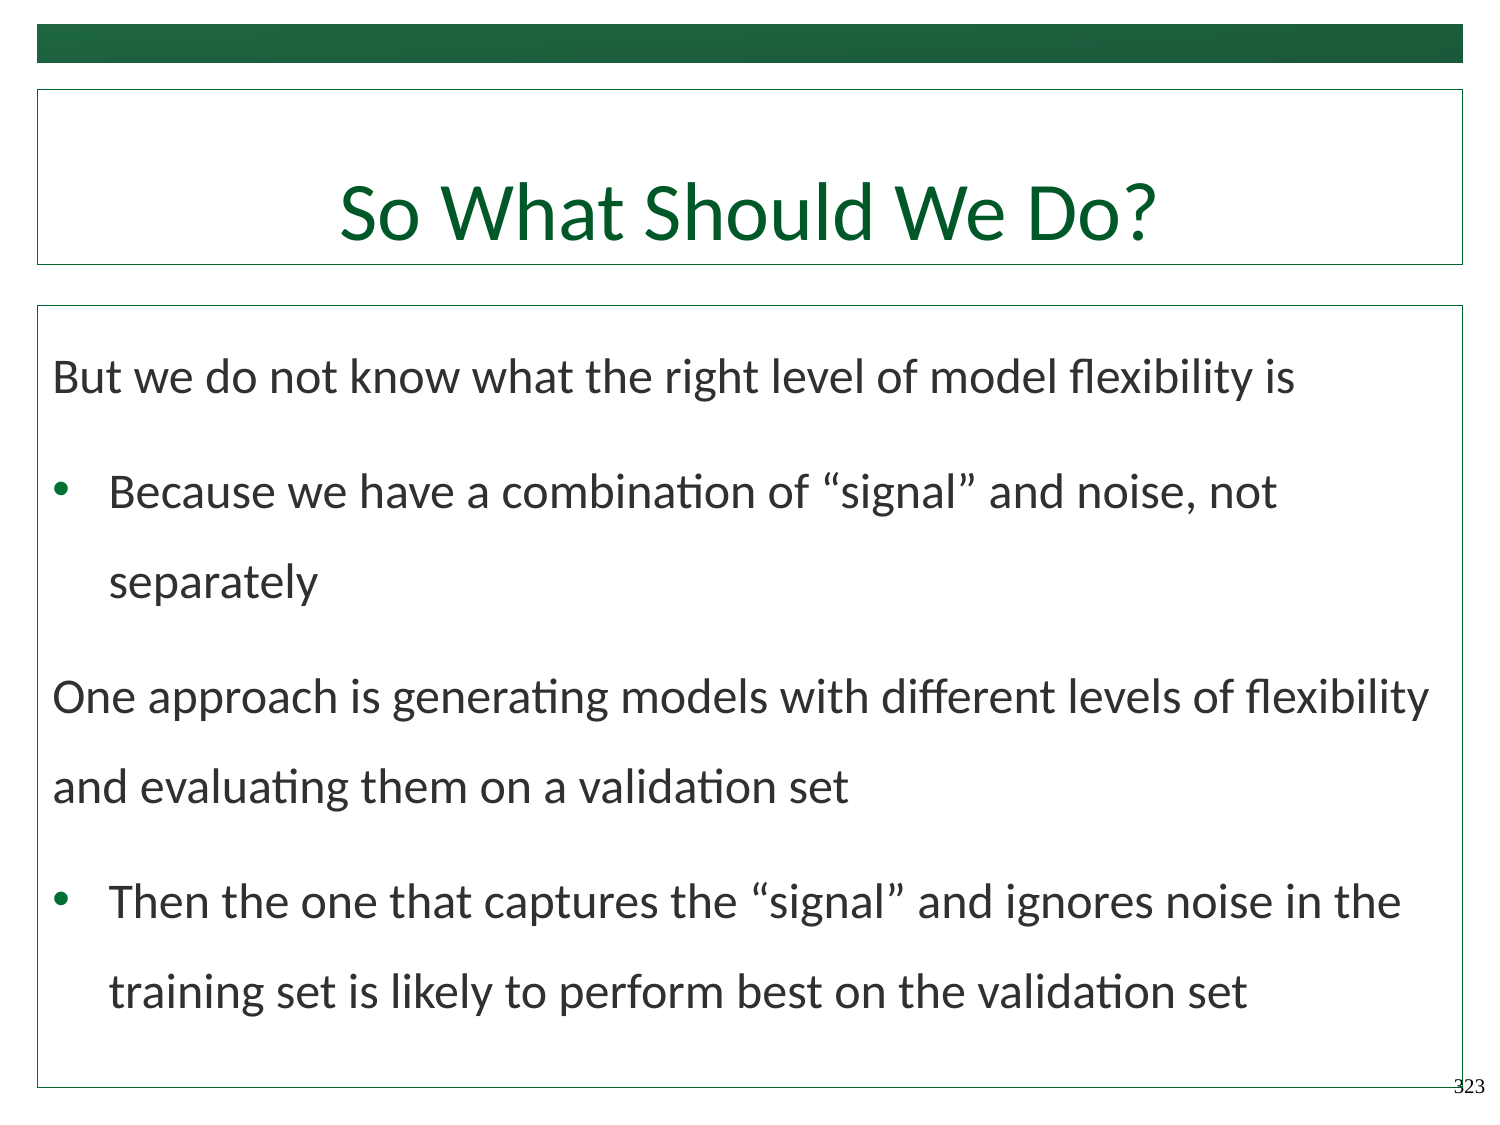

# So What Should We Do?
But we do not know what the right level of model flexibility is
Because we have a combination of “signal” and noise, not separately
One approach is generating models with different levels of flexibility and evaluating them on a validation set
Then the one that captures the “signal” and ignores noise in the training set is likely to perform best on the validation set
323